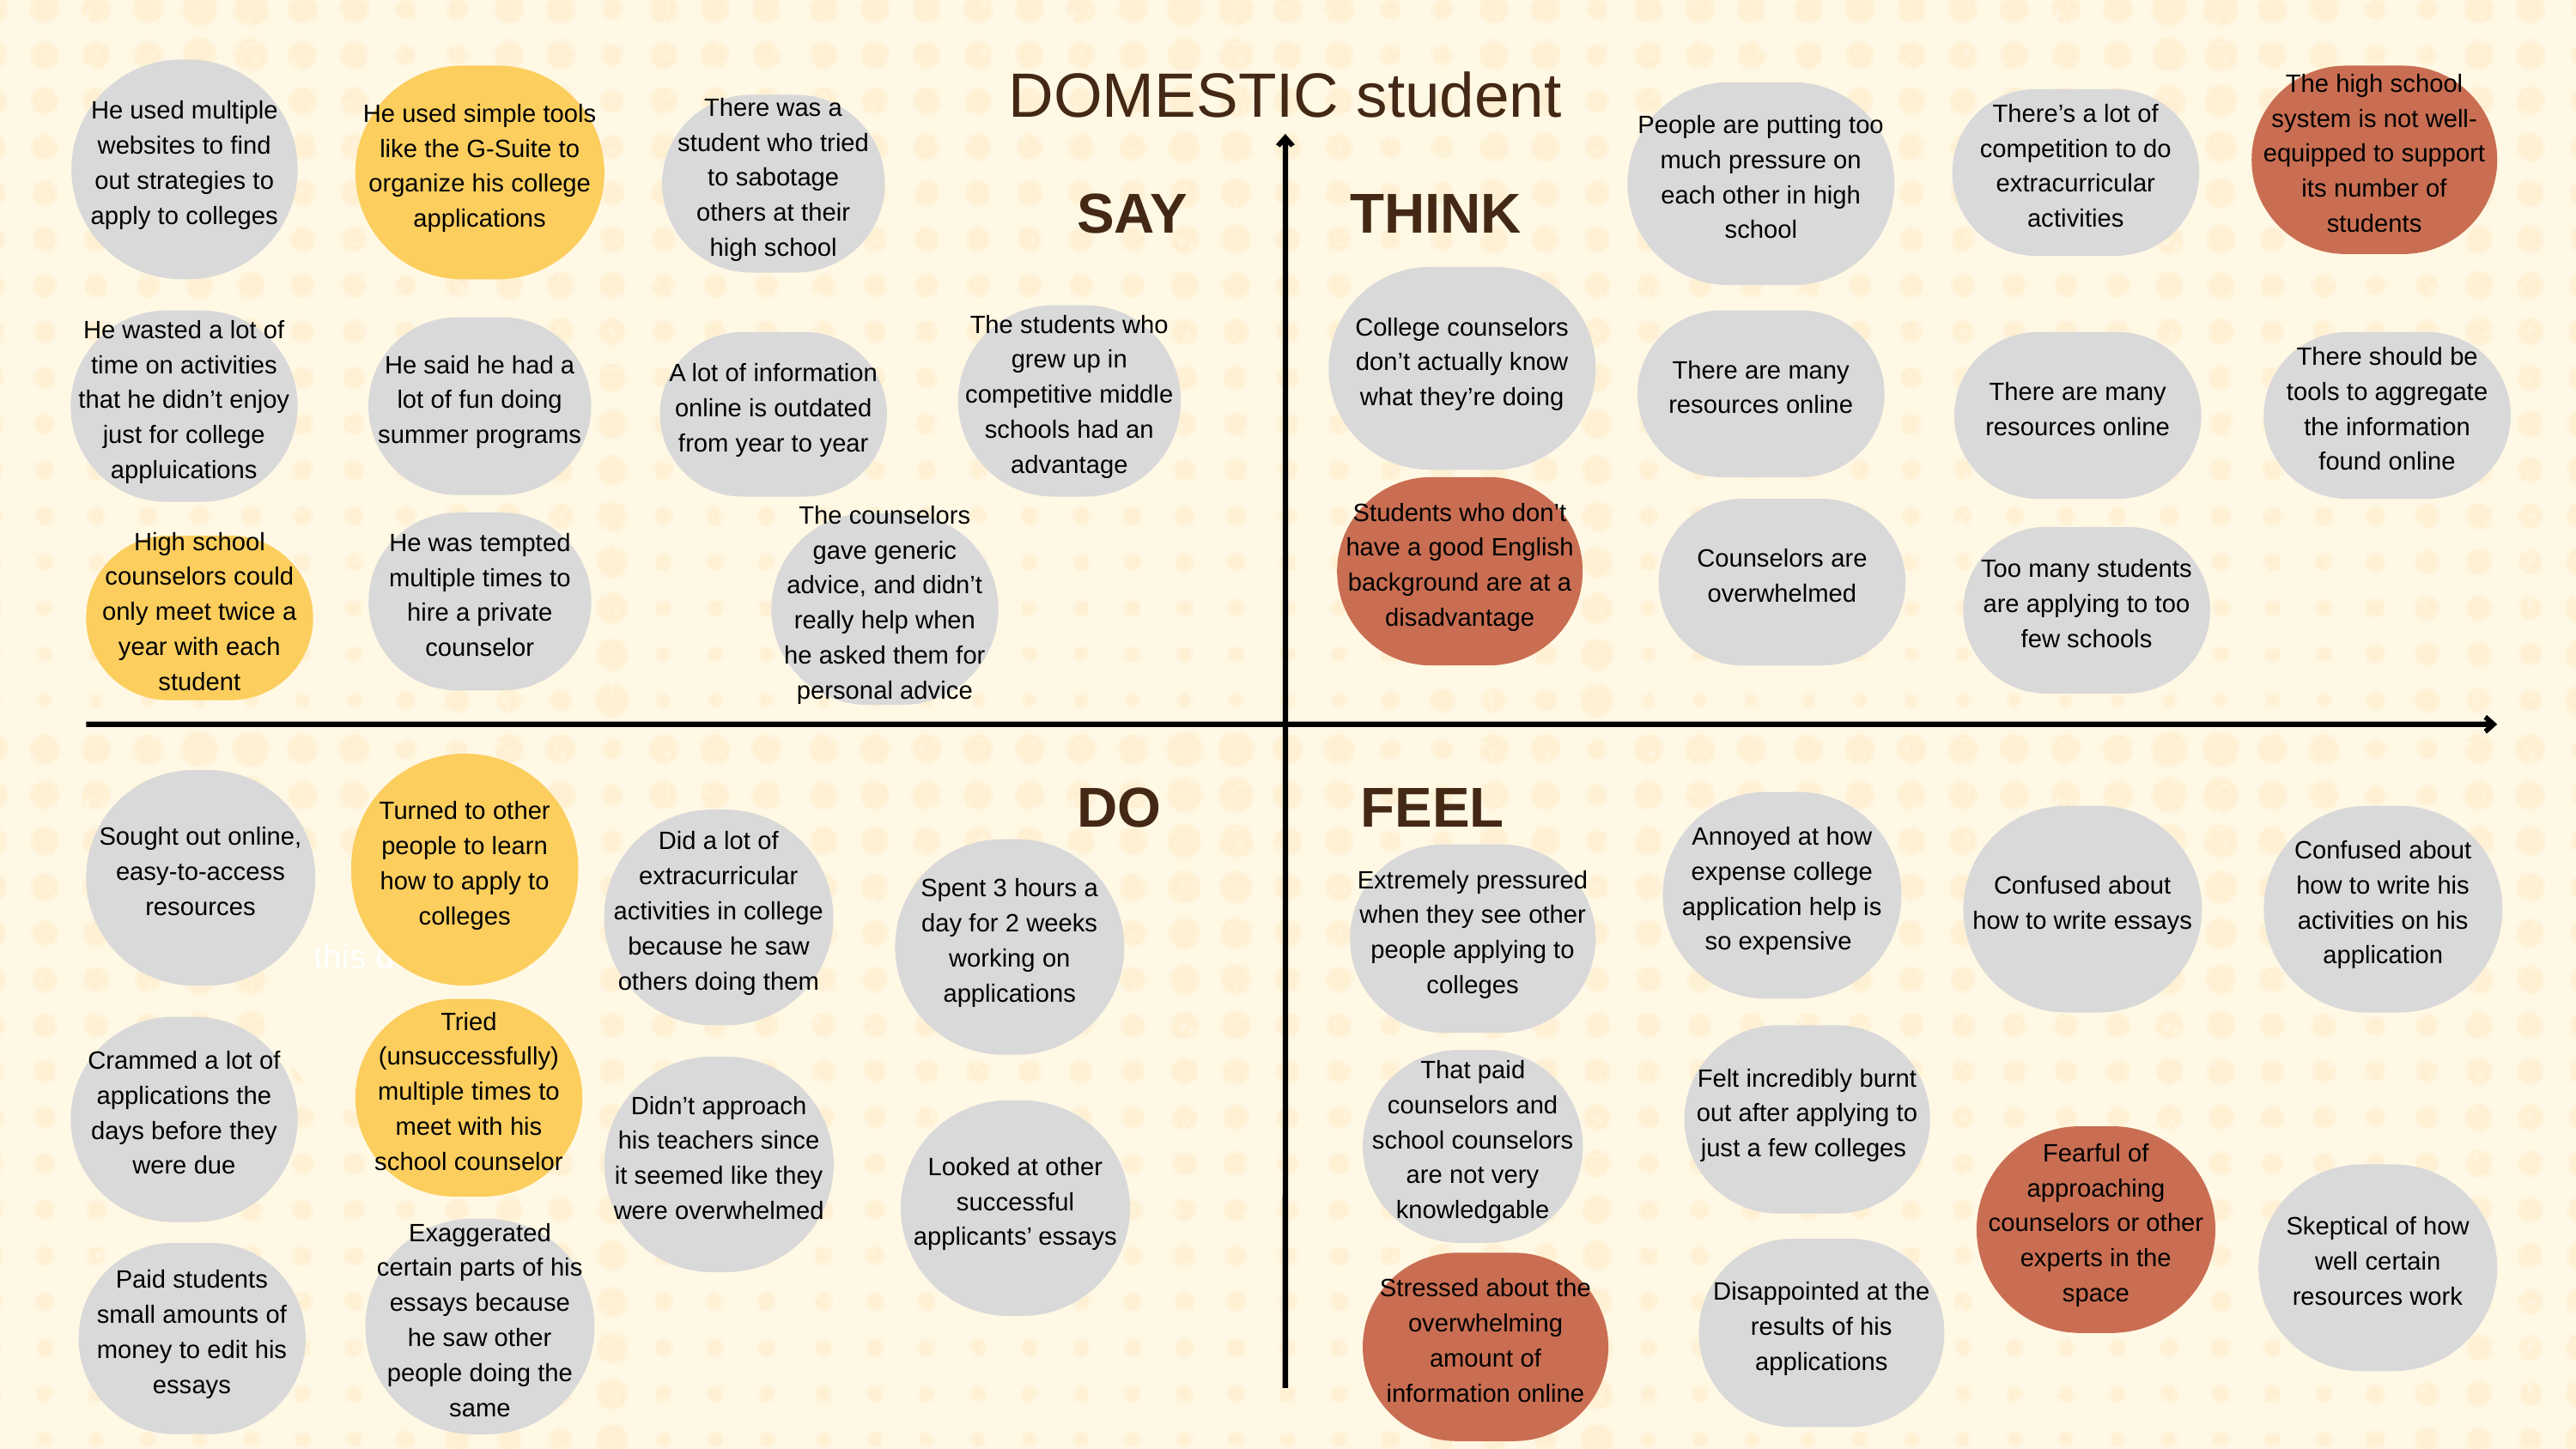

He used multiple websites to find out strategies to apply to colleges
DOMESTIC student

He used simple tools like the G-Suite to organize his college applications

The high school system is not well-equipped to support its number of students

People are putting too much pressure on each other in high school

There’s a lot of competition to do extracurricular activities

There was a student who tried to sabotage others at their high school

SAY
THINK

College counselors don’t actually know what they’re doing

The students who grew up in competitive middle schools had an advantage

He wasted a lot of time on activities that he didn’t enjoy just for college appluications

There are many resources online

He said he had a lot of fun doing summer programs

A lot of information online is outdated from year to year

There are many resources online

There should be tools to aggregate the information found online

Students who don’t have a good English background are at a disadvantage

Counselors are overwhelmed

He was tempted multiple times to hire a private counselor

The counselors gave generic advice, and didn’t really help when he asked them for personal advice

Too many students are applying to too few schools

High school counselors could only meet twice a year with each student

Turned to other people to learn how to apply to colleges
DO
FEEL

Sought out online, easy-to-access resources

Annoyed at how expense college application help is so expensive

Confused about how to write essays

Confused about how to write his activities on his application

Did a lot of extracurricular activities in college because he saw others doing them

Spent 3 hours a day for 2 weeks working on applications

Extremely pressured when they see other people applying to colleges

this does haha

Tried (unsuccessfully) multiple times to meet with his school counselor

Crammed a lot of applications the days before they were due

Felt incredibly burnt out after applying to just a few colleges

That paid counselors and school counselors are not very knowledgable

Didn’t approach his teachers since it seemed like they were overwhelmed

Looked at other successful applicants’ essays

Fearful of approaching counselors or other experts in the space

Skeptical of how well certain resources work

Exaggerated certain parts of his essays because he saw other people doing the same

Disappointed at the results of his applications

Paid students small amounts of money to edit his essays

Stressed about the overwhelming amount of information online